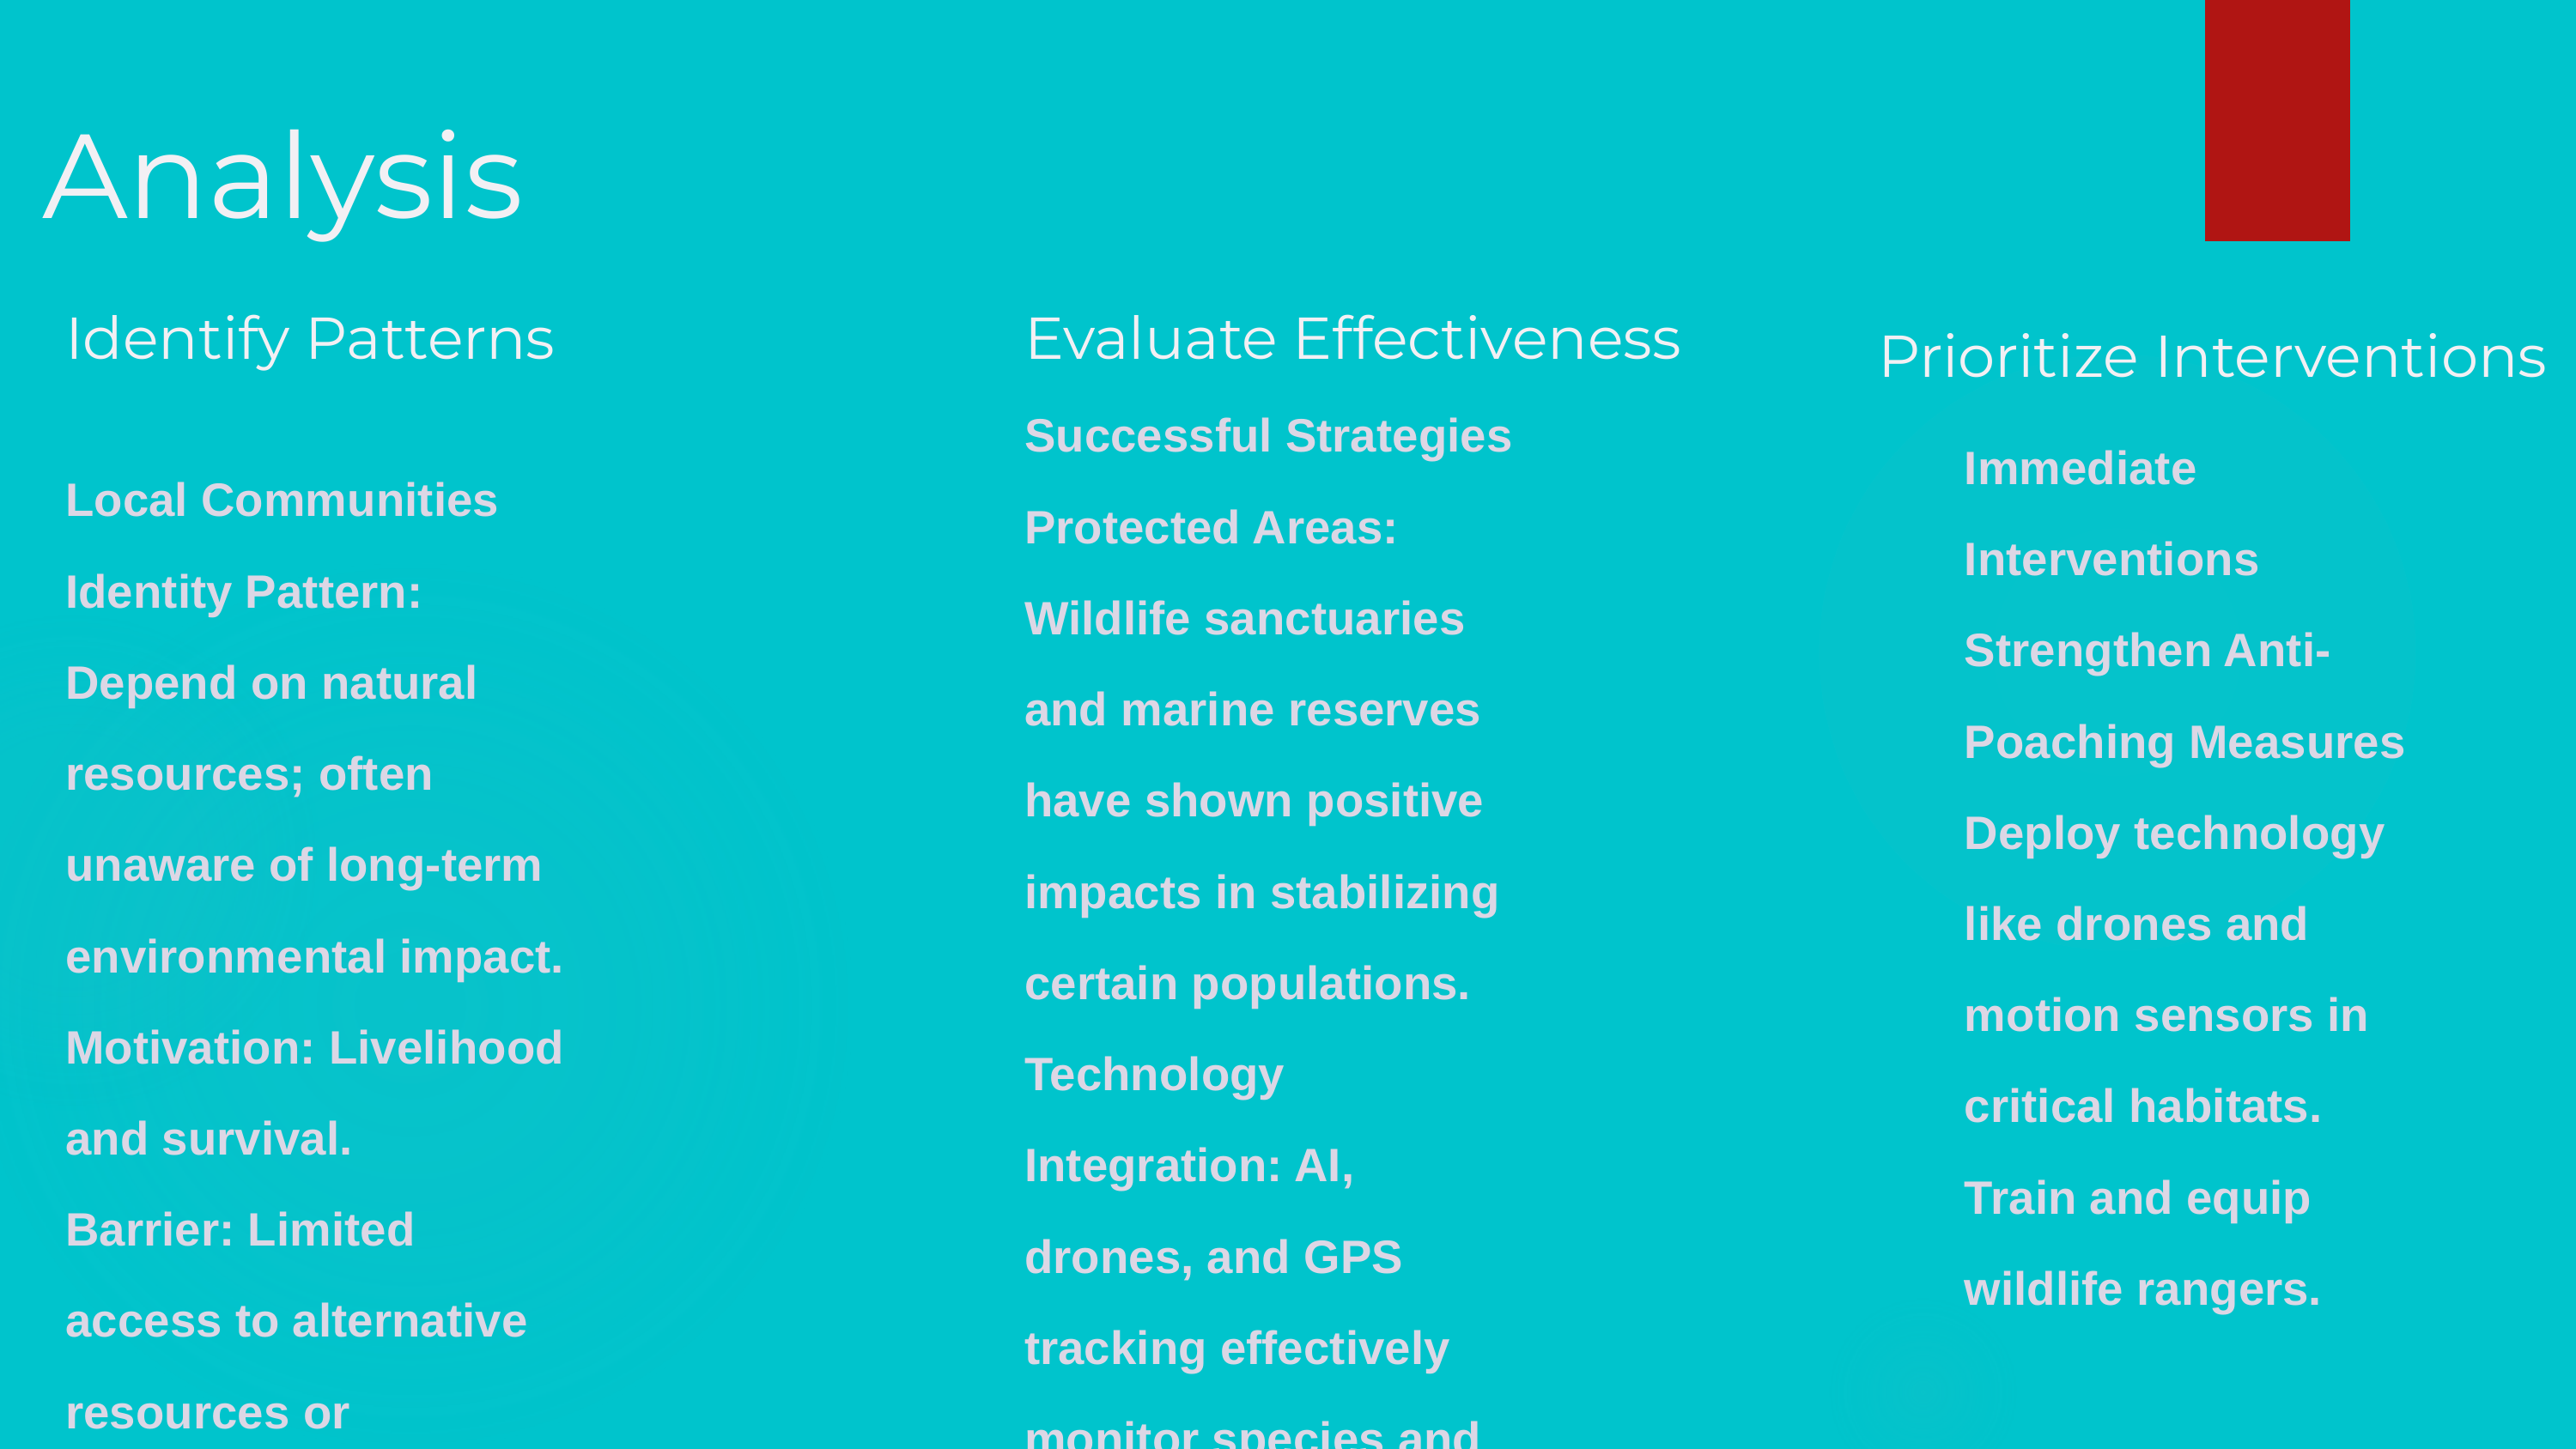

Analysis
Identify Patterns
Evaluate Effectiveness
Prioritize Interventions

Successful Strategies
Protected Areas: Wildlife sanctuaries and marine reserves have shown positive impacts in stabilizing certain populations.
Technology Integration: AI, drones, and GPS tracking effectively monitor species and combat poaching.
Immediate Interventions
Strengthen Anti-Poaching Measures
Deploy technology like drones and motion sensors in critical habitats.
Train and equip wildlife rangers.
Local Communities
Identity Pattern: Depend on natural resources; often unaware of long-term environmental impact.
Motivation: Livelihood and survival.
Barrier: Limited access to alternative resources or education.